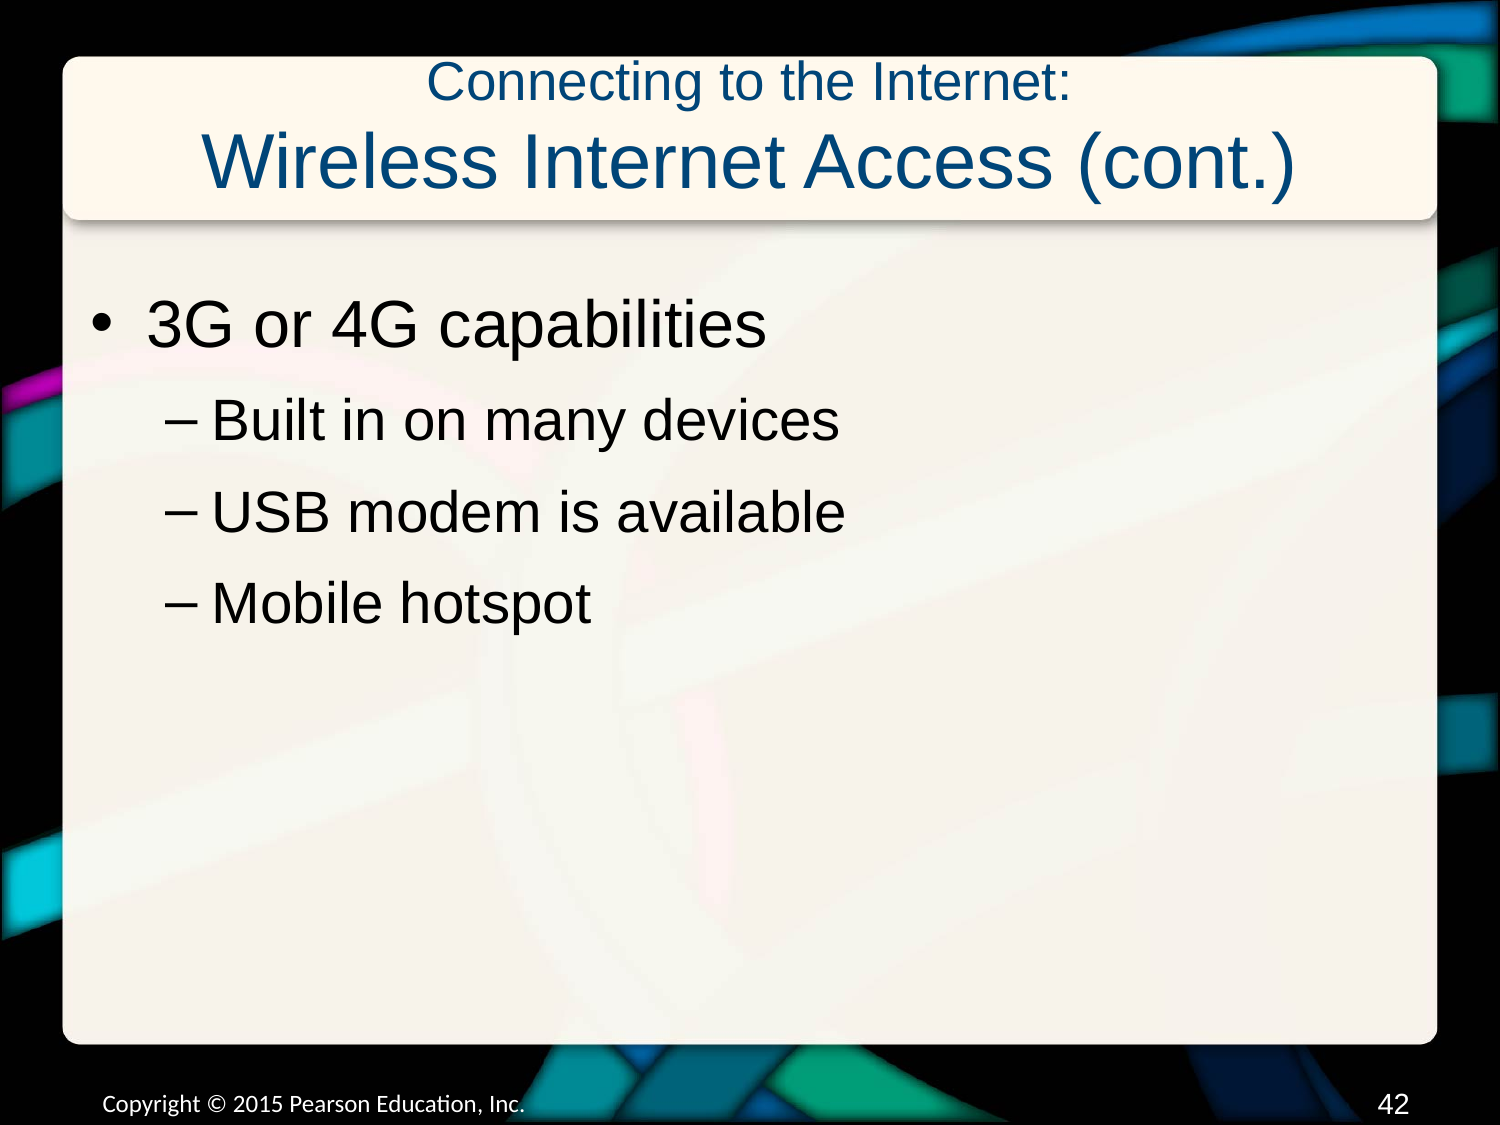

# Connecting to the Internet: Wireless Internet Access (cont.)
3G or 4G capabilities
Built in on many devices
USB modem is available
Mobile hotspot

Copyright © 2015 Pearson Education, Inc.
42